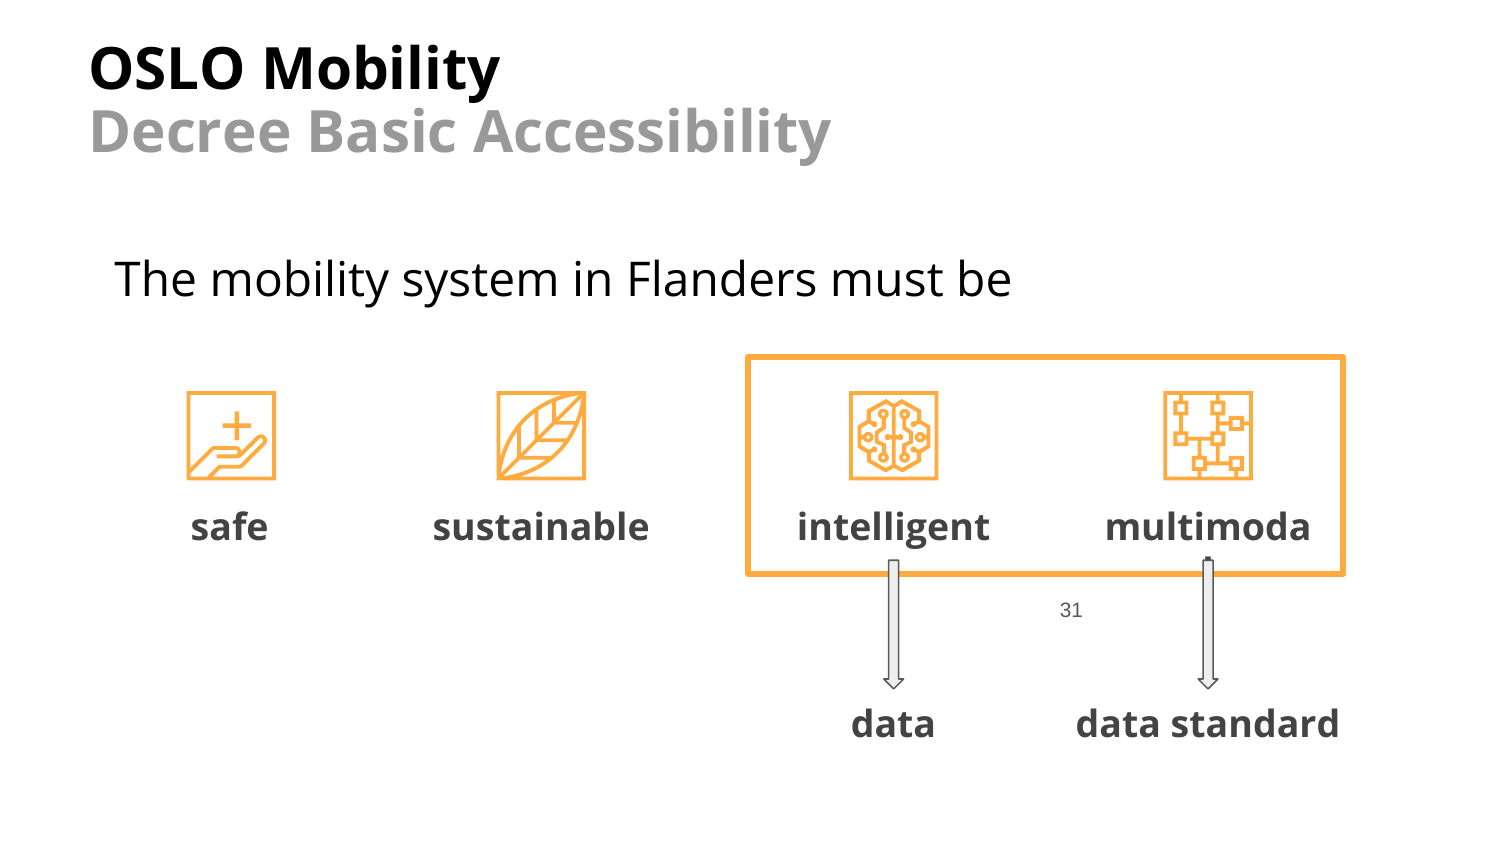

# OSLO Mobility
Decree Basic Accessibility

The mobility system in Flanders must be

safe
sustainable
intelligent
multimodal

31
data
data standard